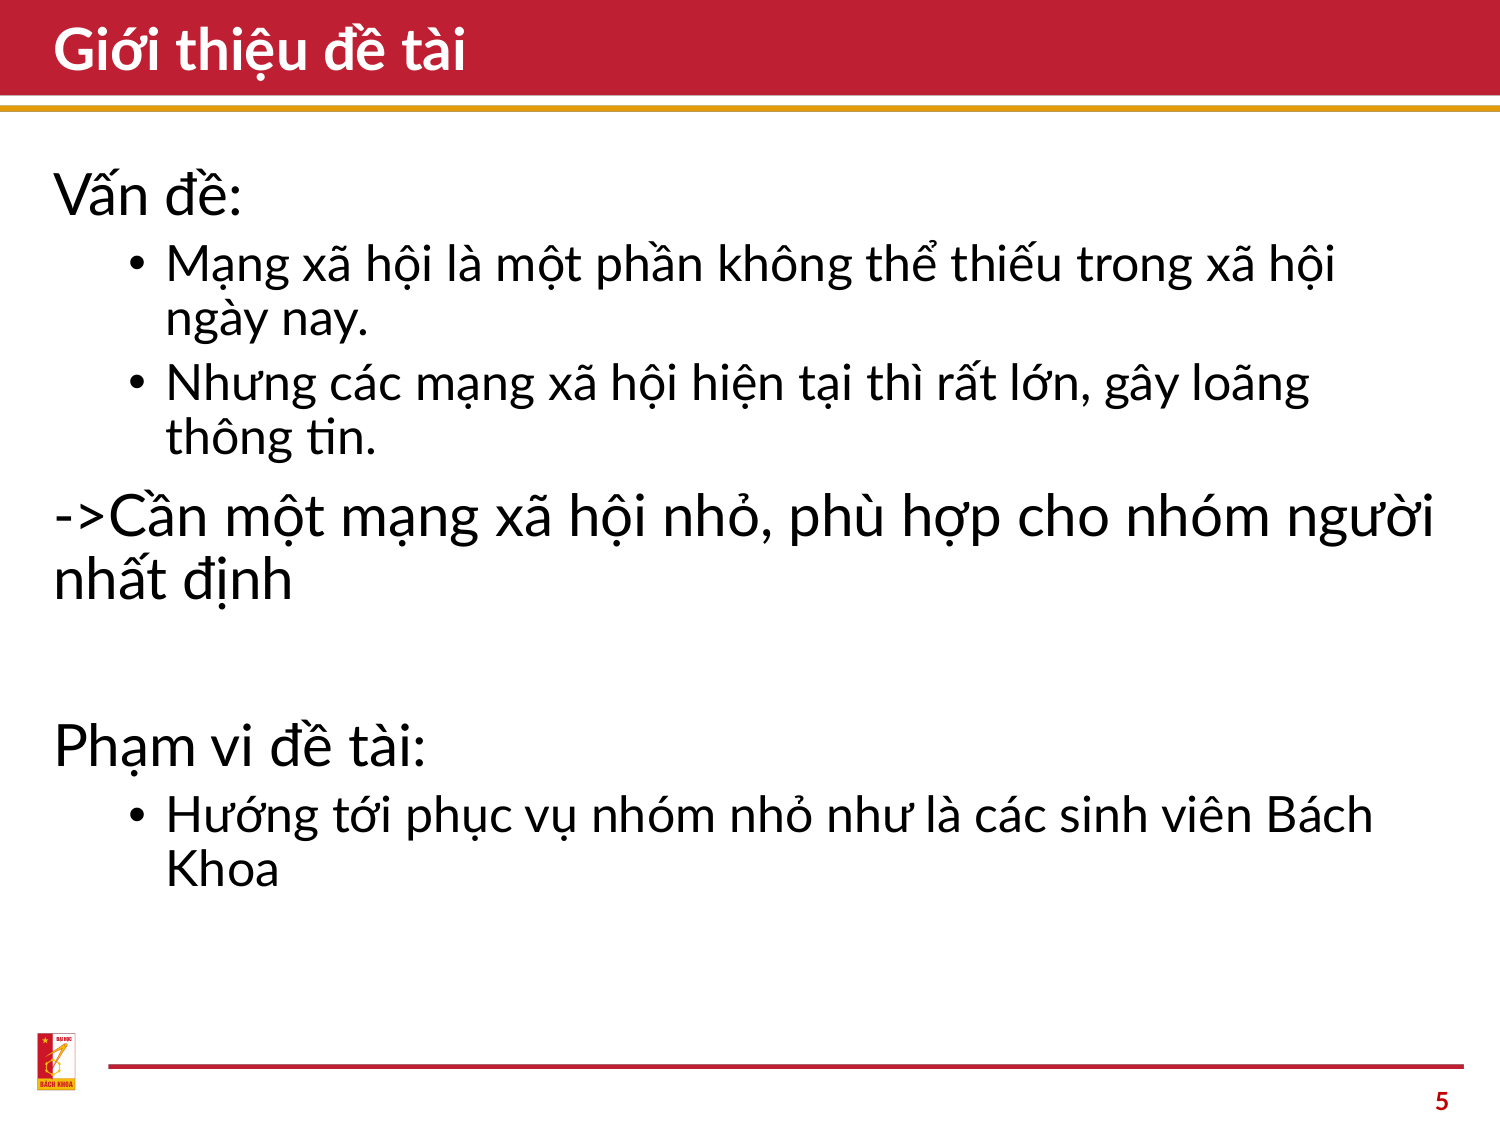

# Giới thiệu đề tài
Vấn đề:
Mạng xã hội là một phần không thể thiếu trong xã hội ngày nay.
Nhưng các mạng xã hội hiện tại thì rất lớn, gây loãng thông tin.
->Cần một mạng xã hội nhỏ, phù hợp cho nhóm người nhất định

Phạm vi đề tài:
Hướng tới phục vụ nhóm nhỏ như là các sinh viên Bách Khoa
5